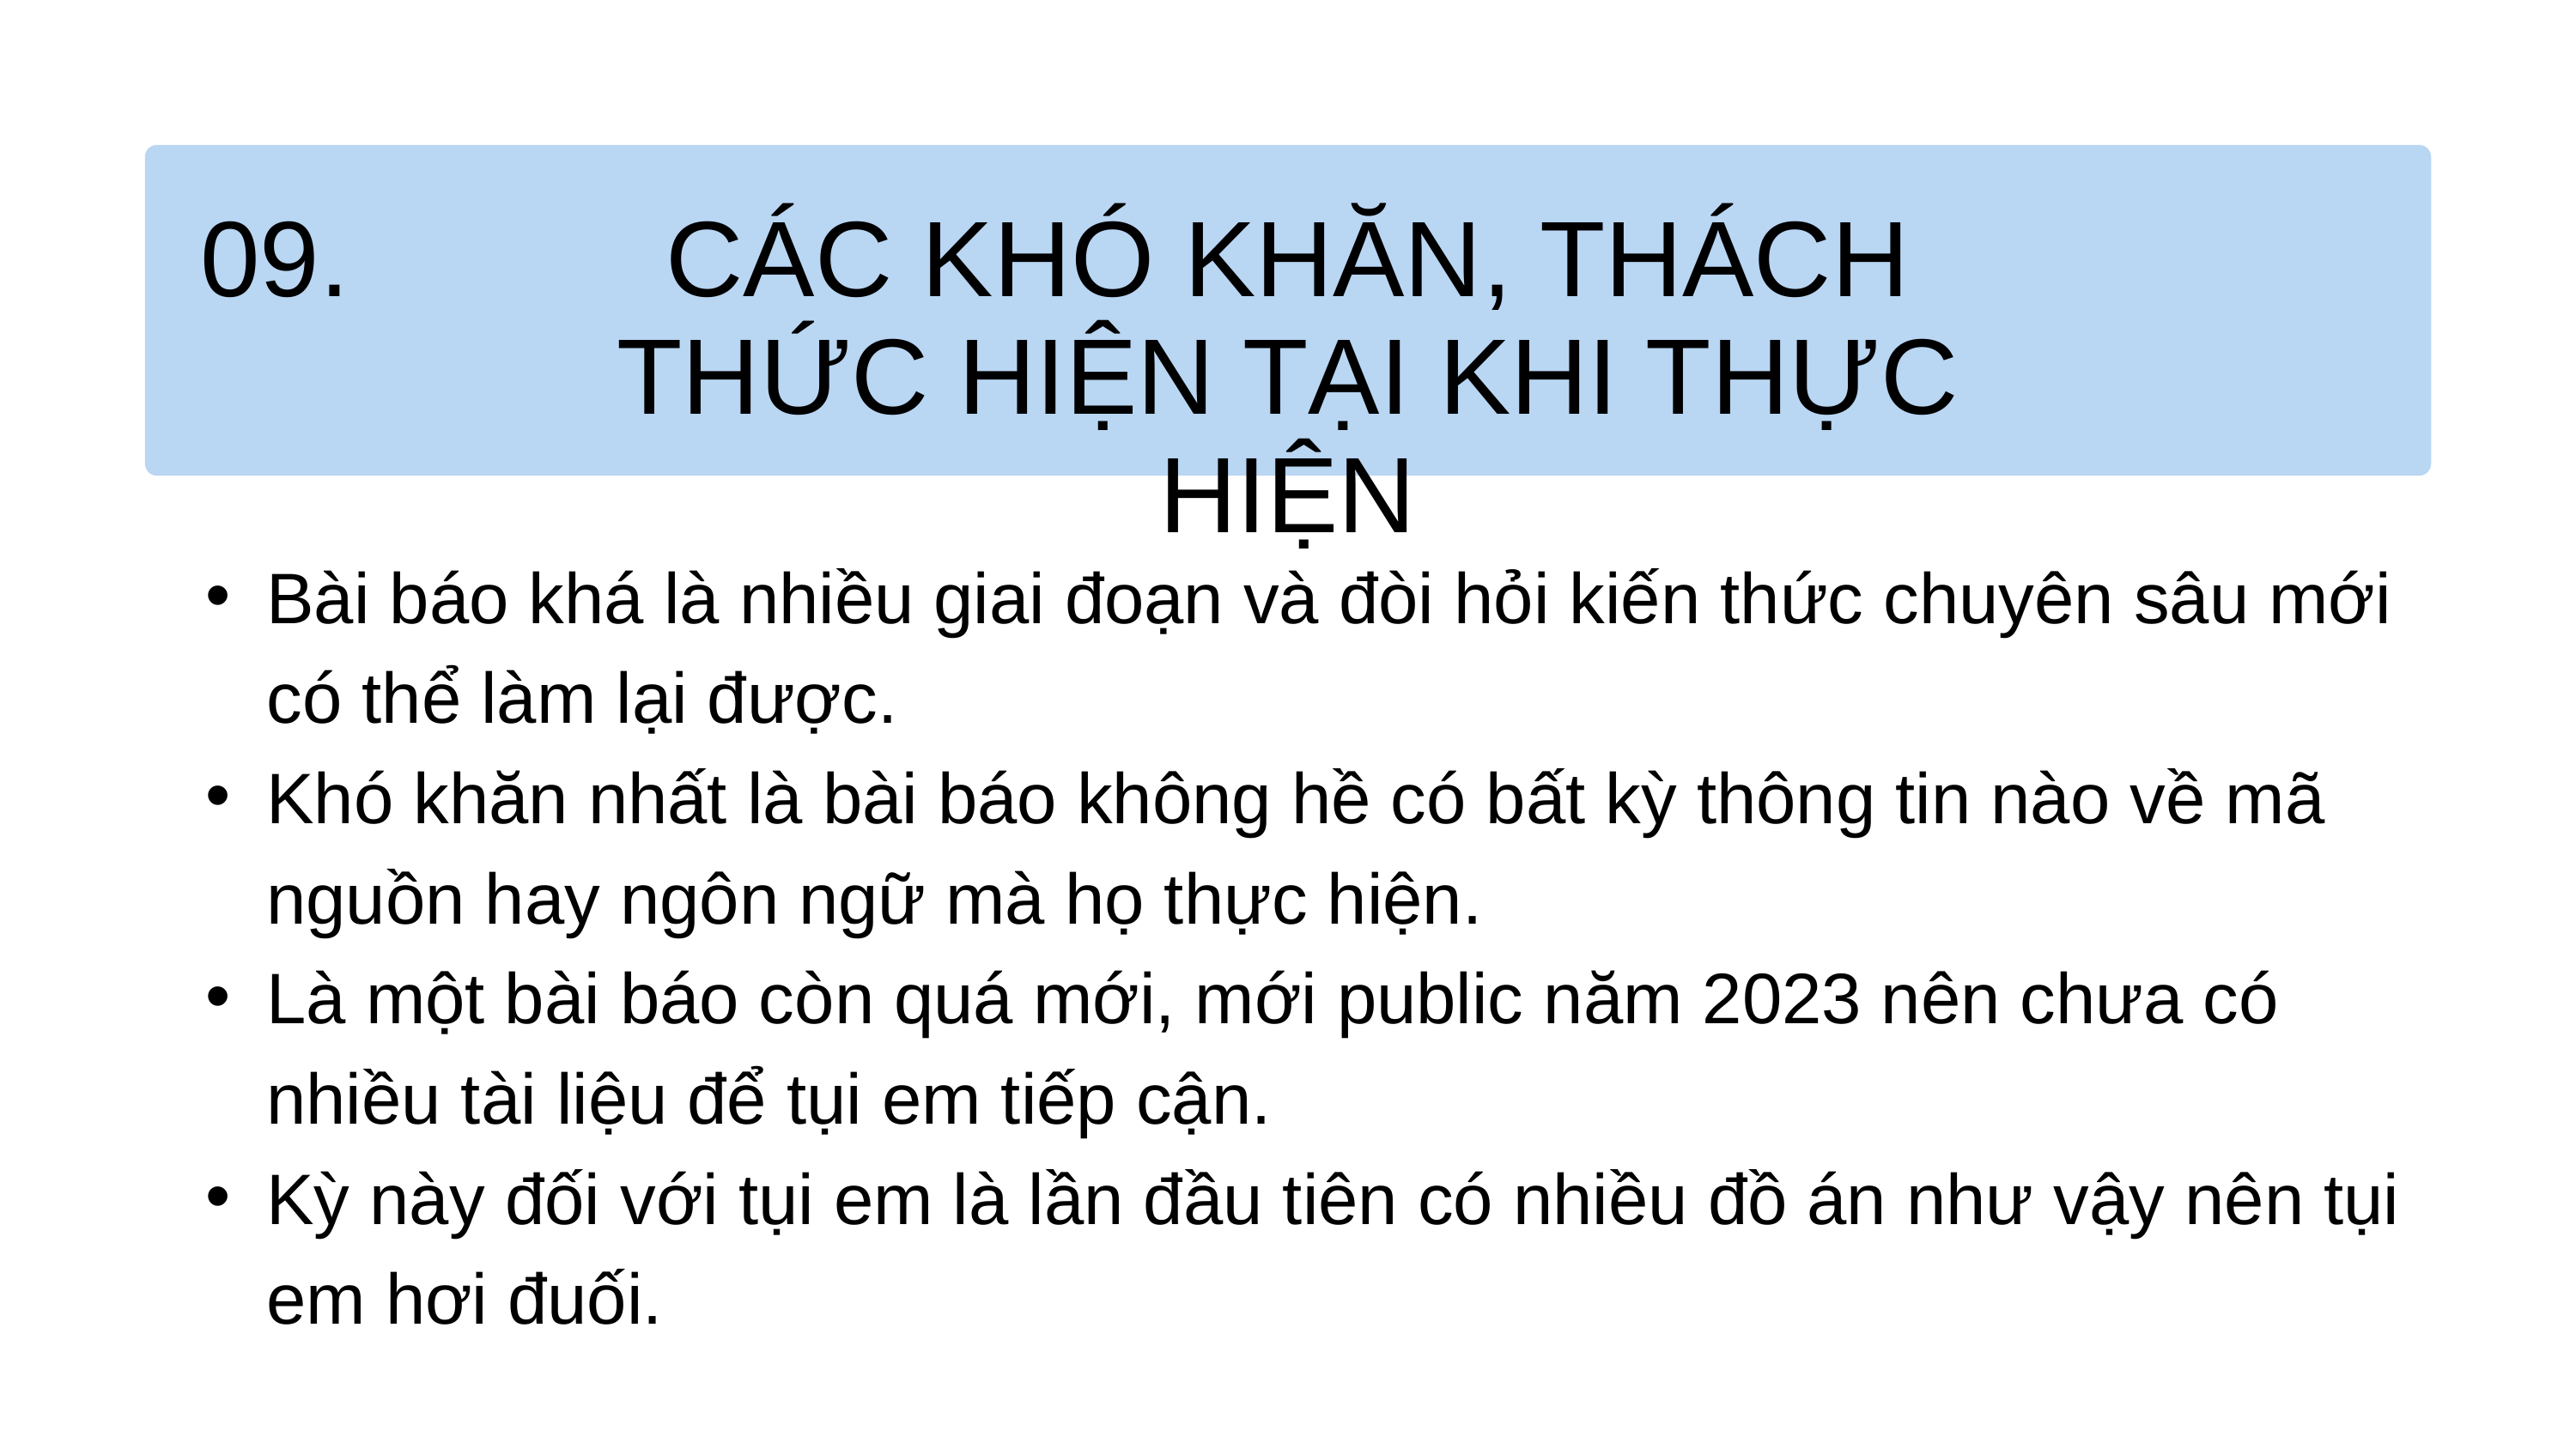

09.
CÁC KHÓ KHĂN, THÁCH THỨC HIỆN TẠI KHI THỰC HIỆN
Bài báo khá là nhiều giai đoạn và đòi hỏi kiến thức chuyên sâu mới có thể làm lại được.
Khó khăn nhất là bài báo không hề có bất kỳ thông tin nào về mã nguồn hay ngôn ngữ mà họ thực hiện.
Là một bài báo còn quá mới, mới public năm 2023 nên chưa có nhiều tài liệu để tụi em tiếp cận.
Kỳ này đối với tụi em là lần đầu tiên có nhiều đồ án như vậy nên tụi em hơi đuối.